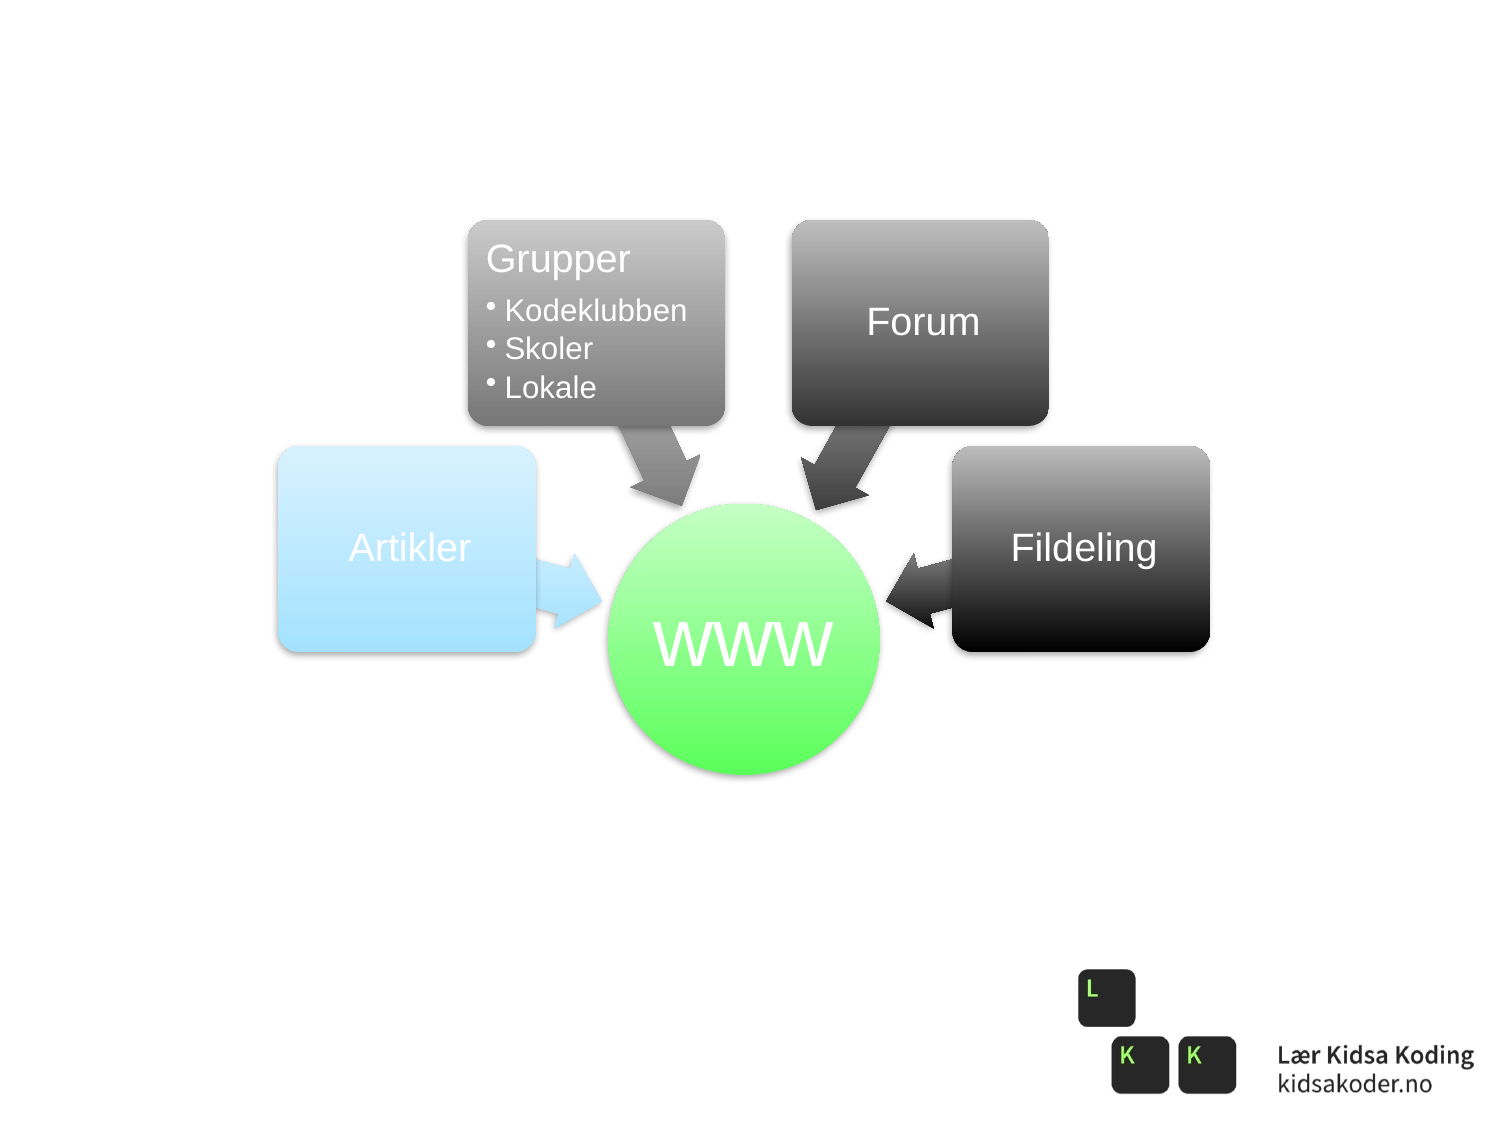

www
Artikler
Grupper
Kodeklubben
Skoler
Lokale
Forum
Fildeling